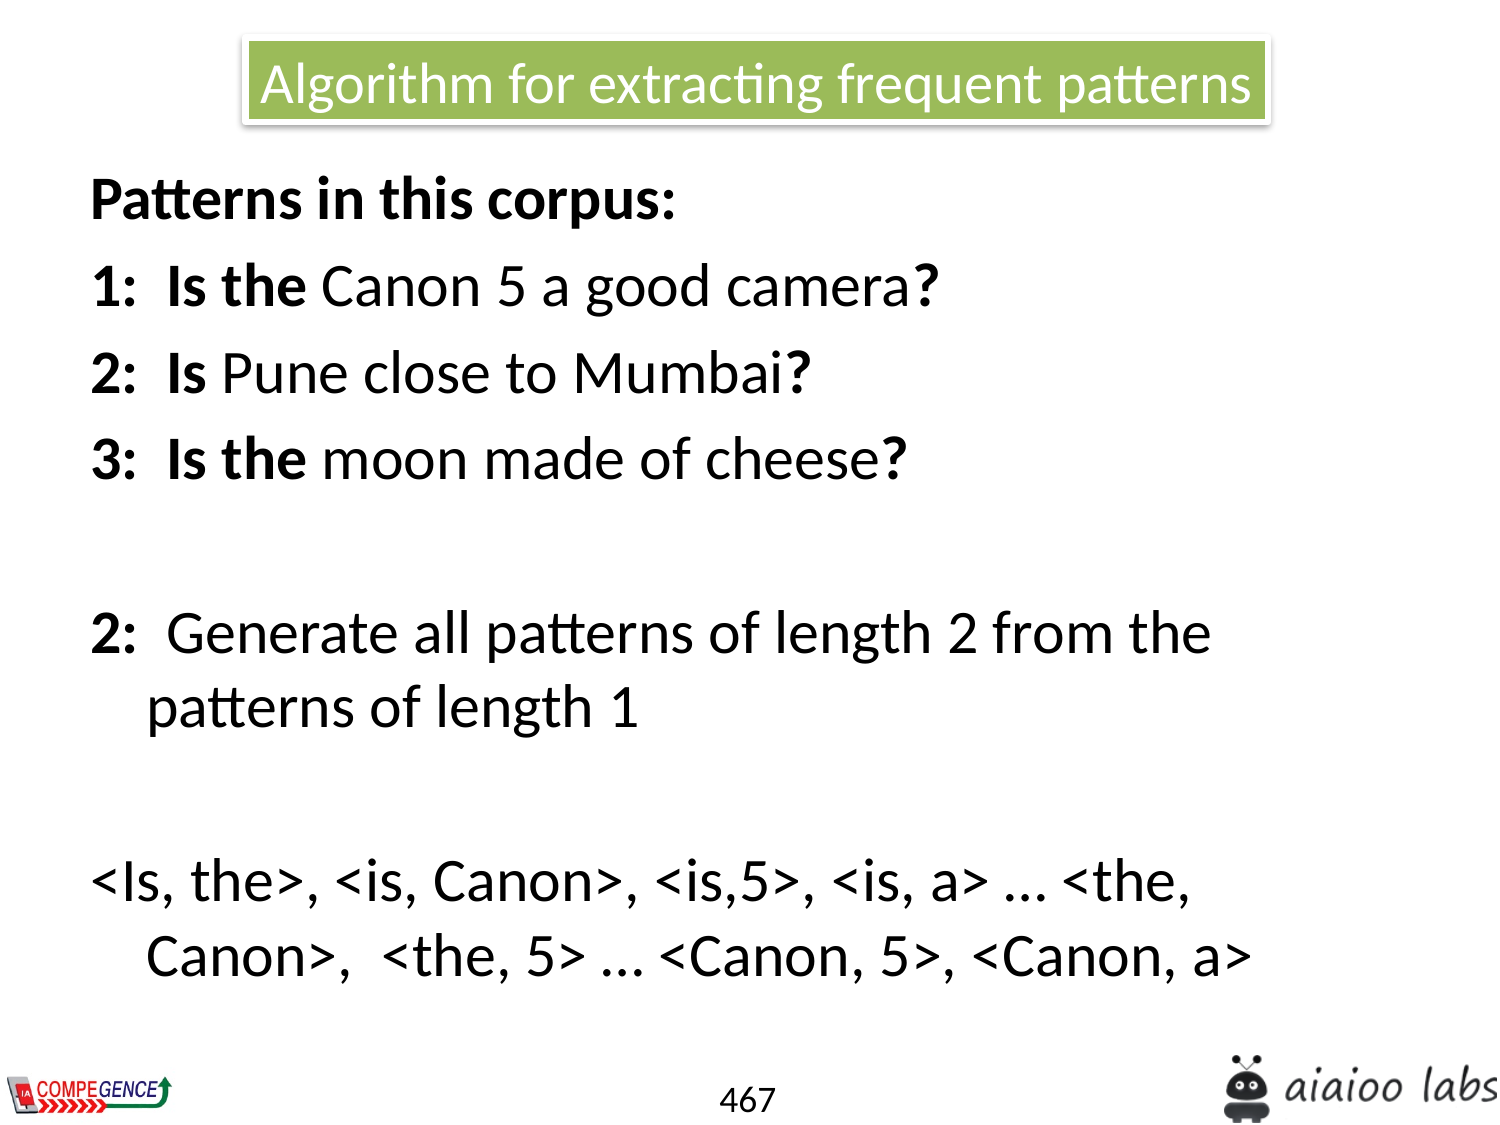

Algorithm for extracting frequent patterns
Patterns in this corpus:
1:  Is the Canon 5 a good camera?
2:  Is Pune close to Mumbai?
3:  Is the moon made of cheese?

2:  Generate all patterns of length 2 from the patterns of length 1

<Is, the>, <is, Canon>, <is,5>, <is, a> … <the, Canon>,  <the, 5> … <Canon, 5>, <Canon, a>